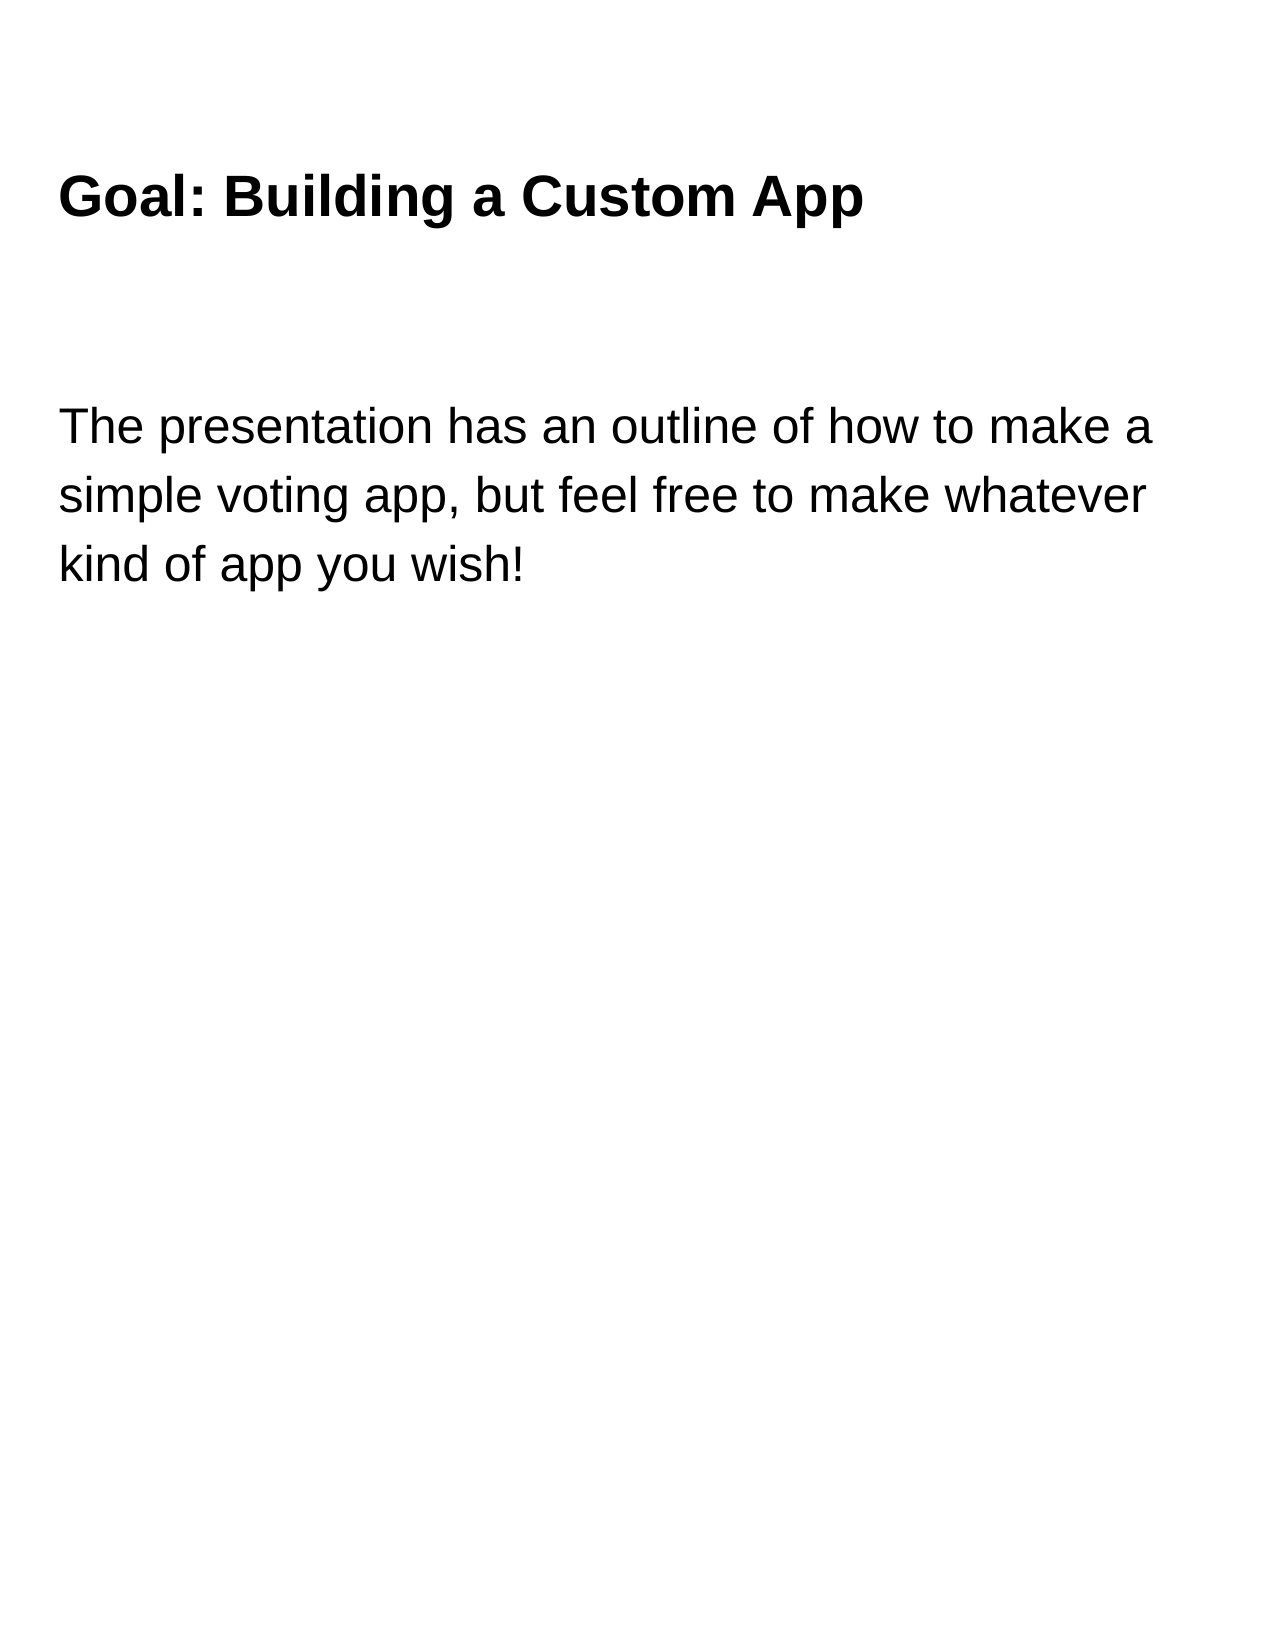

# Goal: Building a Custom App
The presentation has an outline of how to make a simple voting app, but feel free to make whatever kind of app you wish!